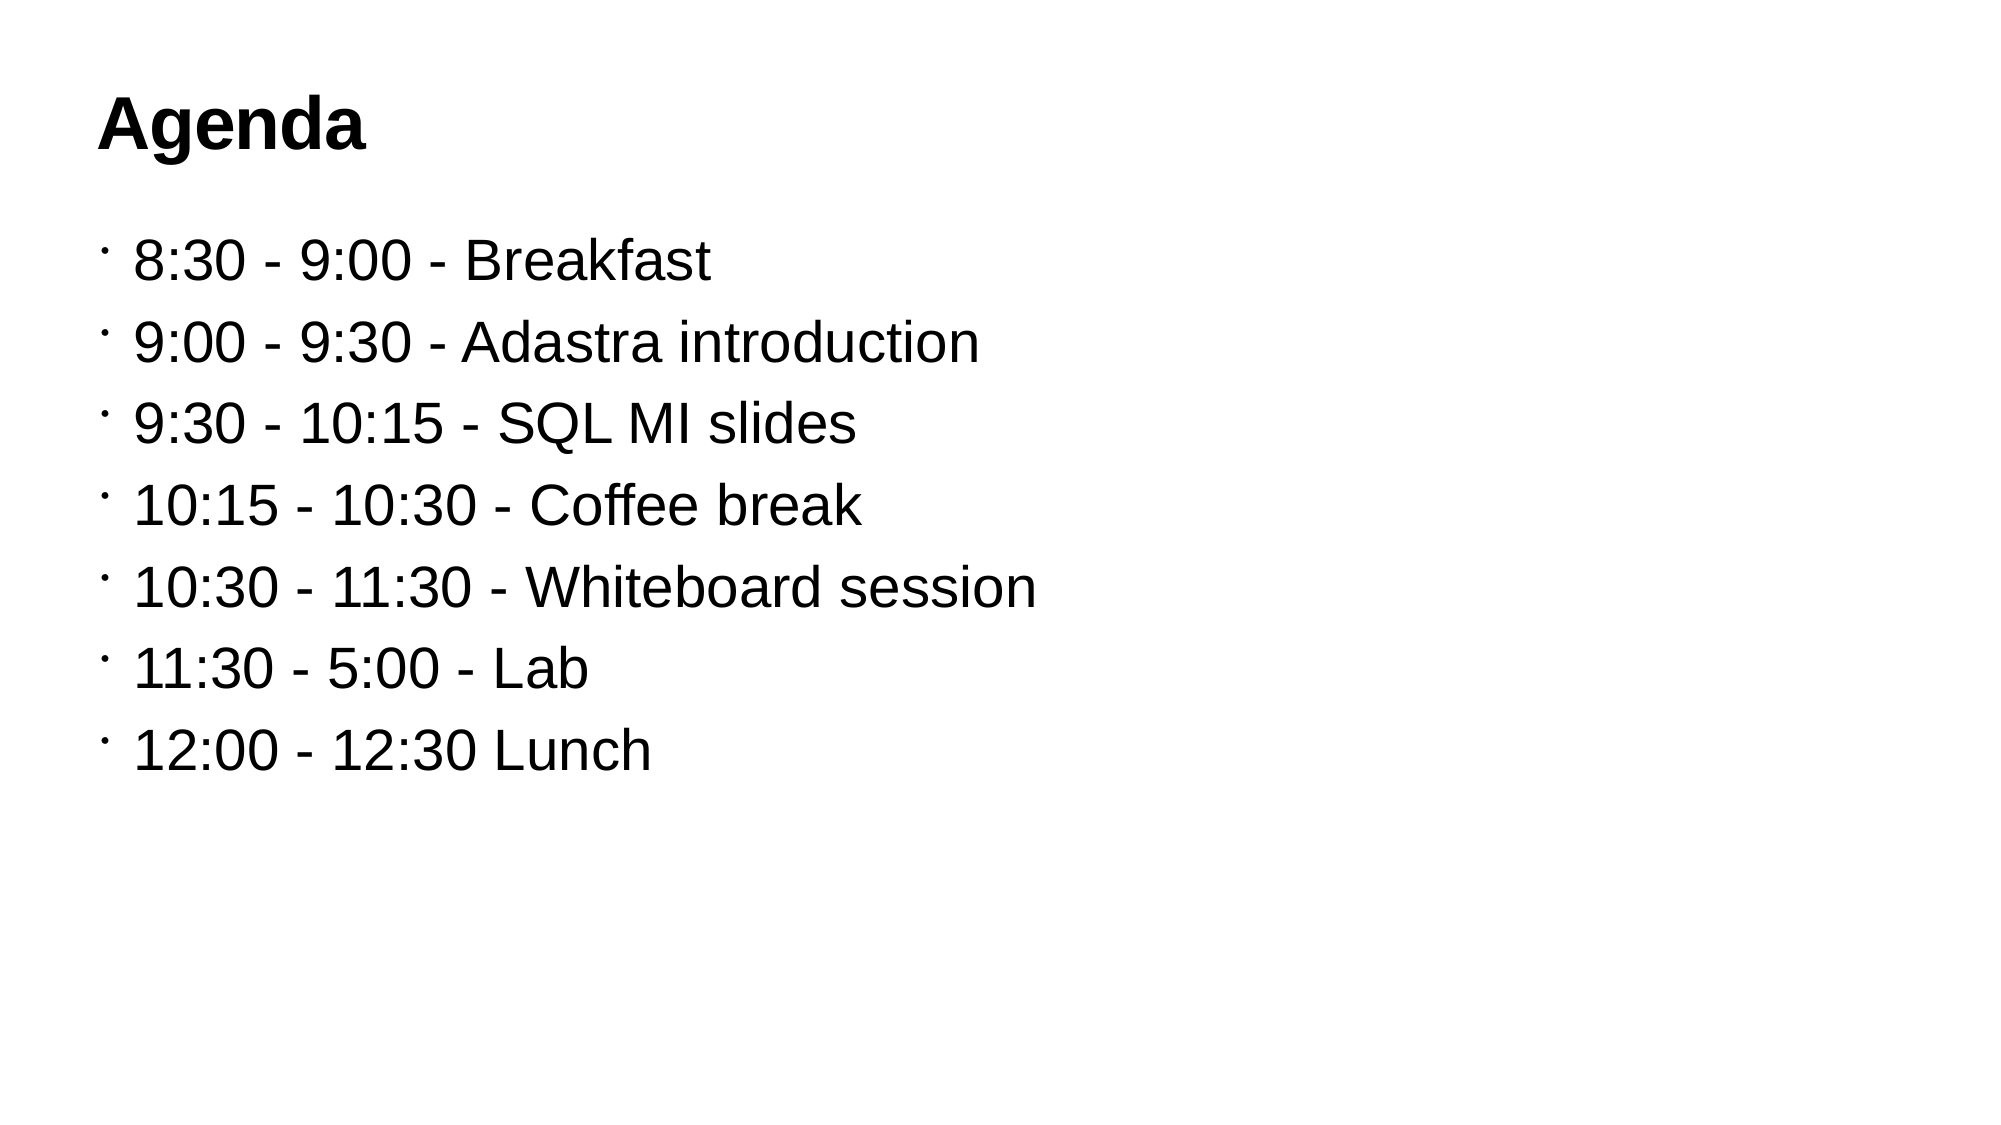

# Agenda
8:30 - 9:00 - Breakfast
9:00 - 9:30 - Adastra introduction
9:30 - 10:15 - SQL MI slides
10:15 - 10:30 - Coffee break
10:30 - 11:30 - Whiteboard session
11:30 - 5:00 - Lab
12:00 - 12:30 Lunch